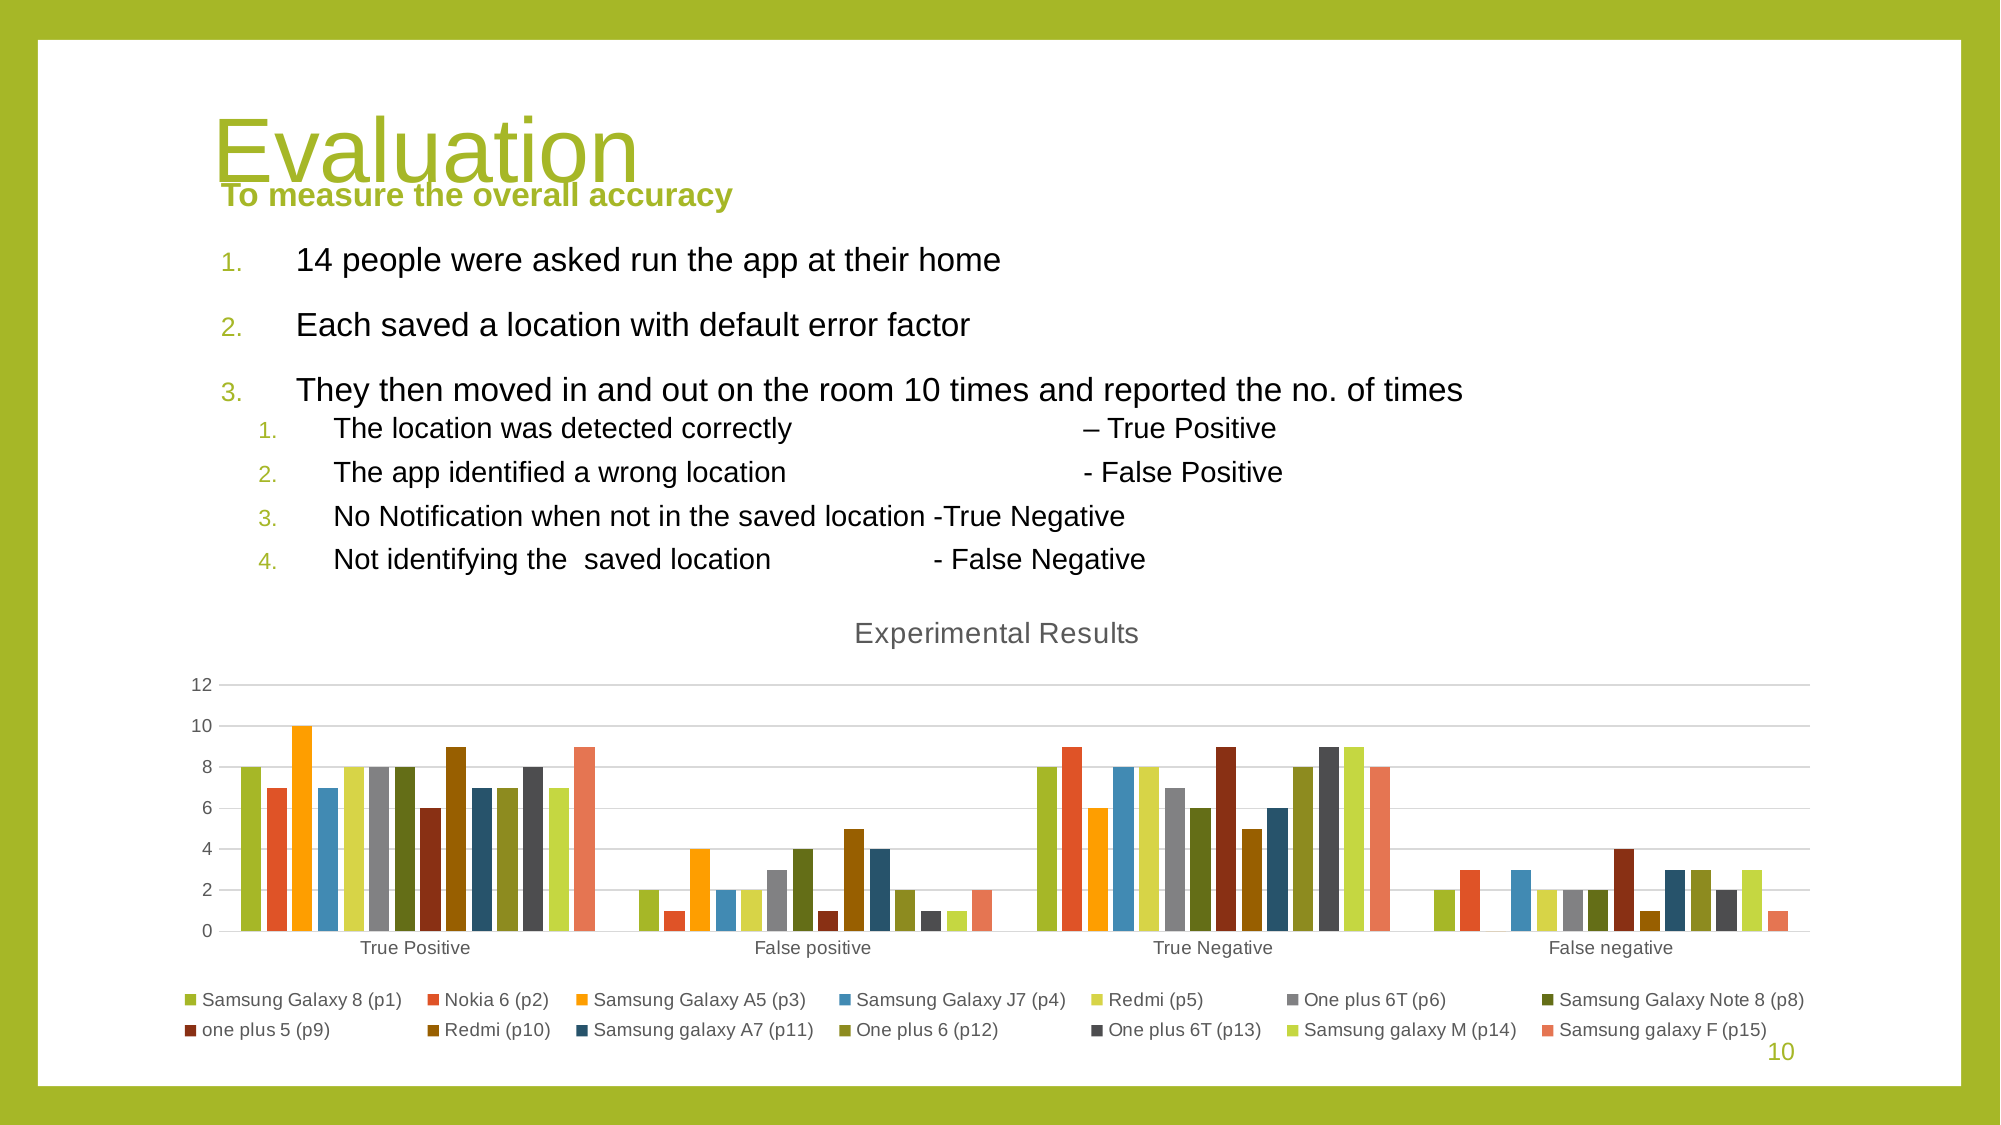

# Evaluation
To measure the overall accuracy
14 people were asked run the app at their home
Each saved a location with default error factor
They then moved in and out on the room 10 times and reported the no. of times
The location was detected correctly 		– True Positive
The app identified a wrong location 		- False Positive
No Notification when not in the saved location	-True Negative
Not identifying the  saved location 		- False Negative

### Chart: Experimental Results

| Category | Samsung Galaxy 8 (p1) | Nokia 6 (p2) | Samsung Galaxy A5 (p3) | Samsung Galaxy J7 (p4) | Redmi (p5) | One plus 6T (p6) | Samsung Galaxy Note 8 (p8)  | one plus 5 (p9) | Redmi (p10) | Samsung galaxy A7 (p11) | One plus 6 (p12) | One plus 6T (p13) | Samsung galaxy M (p14) | Samsung galaxy F (p15) |
|---|---|---|---|---|---|---|---|---|---|---|---|---|---|---|
| True Positive  | 8.0 | 7.0 | 10.0 | 7.0 | 8.0 | 8.0 | 8.0 | 6.0 | 9.0 | 7.0 | 7.0 | 8.0 | 7.0 | 9.0 |
| False positive  | 2.0 | 1.0 | 4.0 | 2.0 | 2.0 | 3.0 | 4.0 | 1.0 | 5.0 | 4.0 | 2.0 | 1.0 | 1.0 | 2.0 |
| True Negative | 8.0 | 9.0 | 6.0 | 8.0 | 8.0 | 7.0 | 6.0 | 9.0 | 5.0 | 6.0 | 8.0 | 9.0 | 9.0 | 8.0 |
| False negative | 2.0 | 3.0 | 0.0 | 3.0 | 2.0 | 2.0 | 2.0 | 4.0 | 1.0 | 3.0 | 3.0 | 2.0 | 3.0 | 1.0 |
10